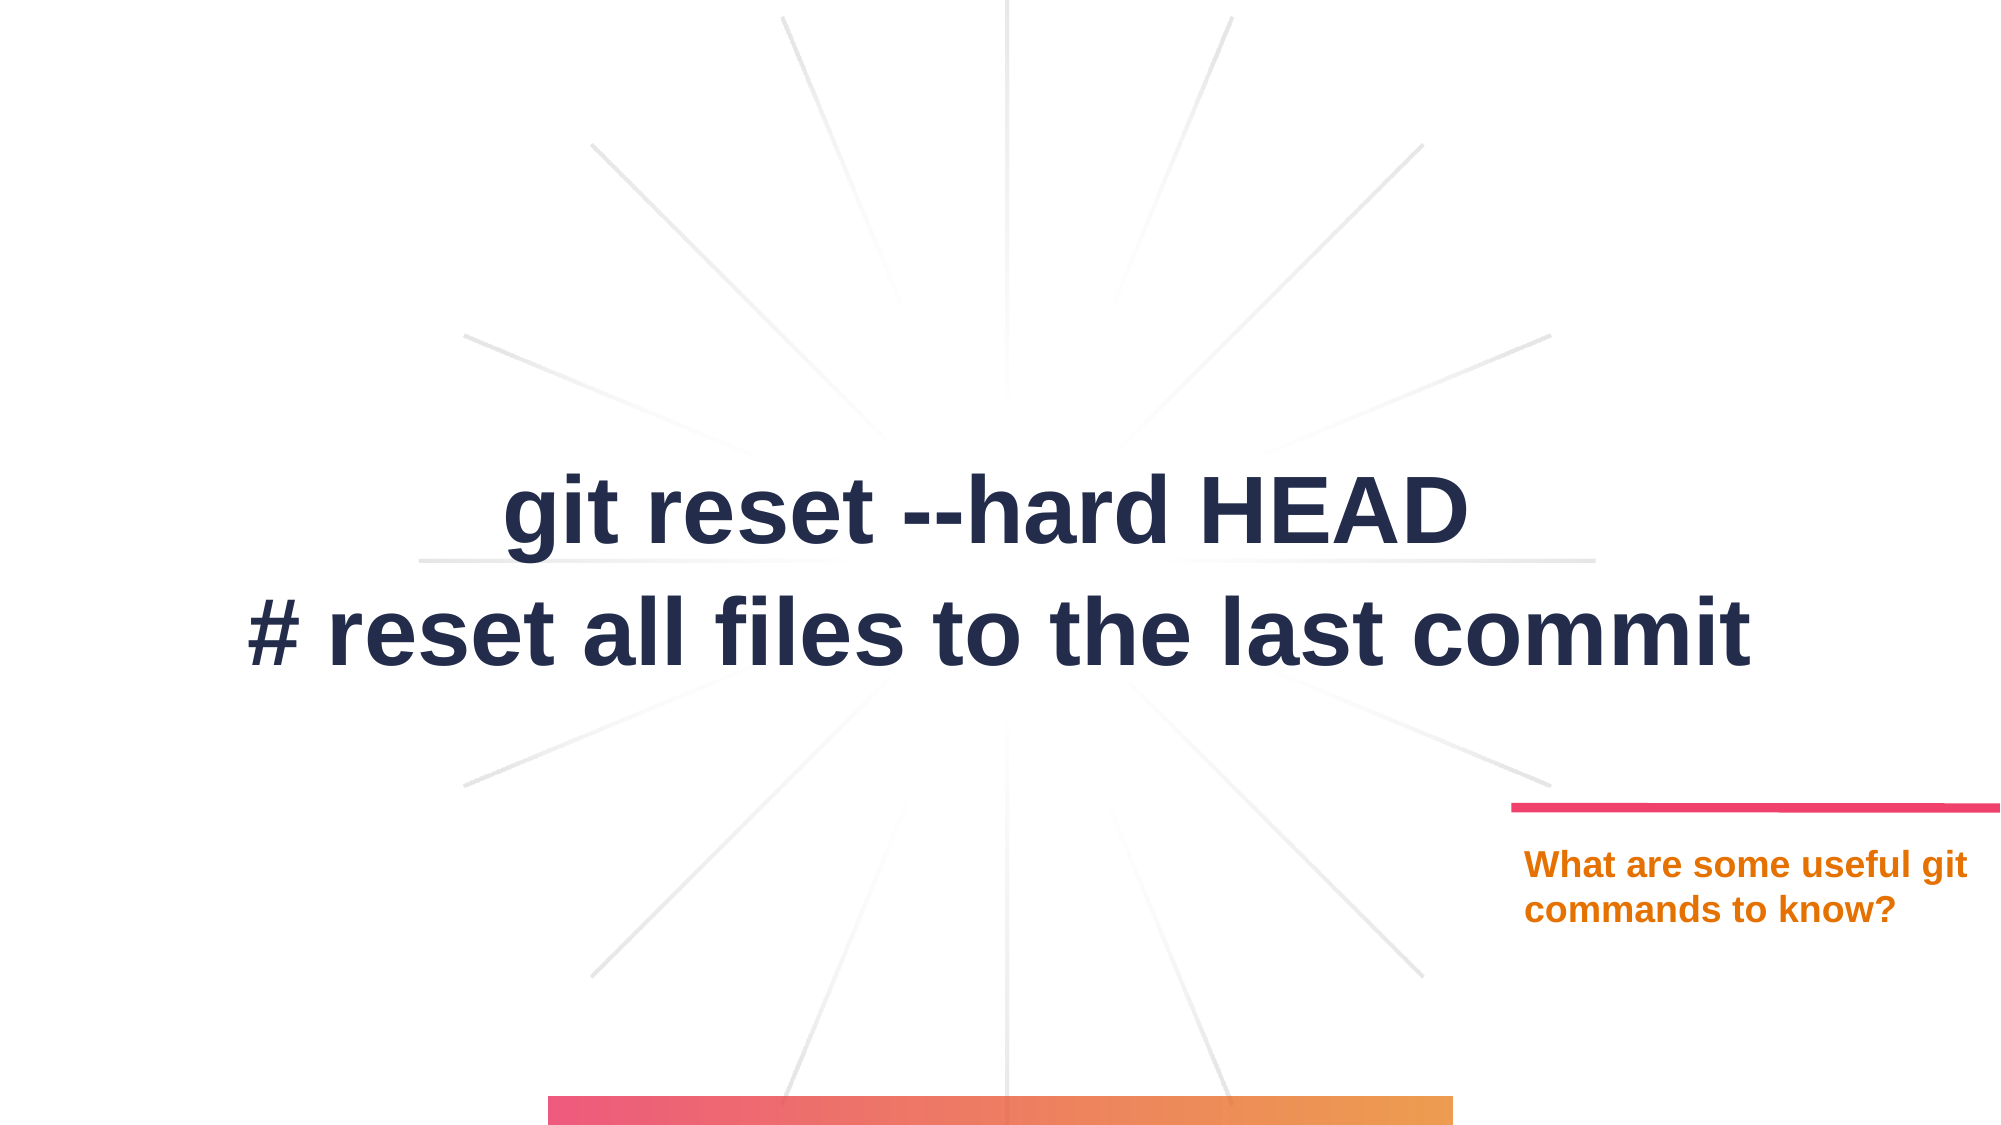

# git reset --hard HEAD # reset all files to the last commit
What are some useful git commands to know?